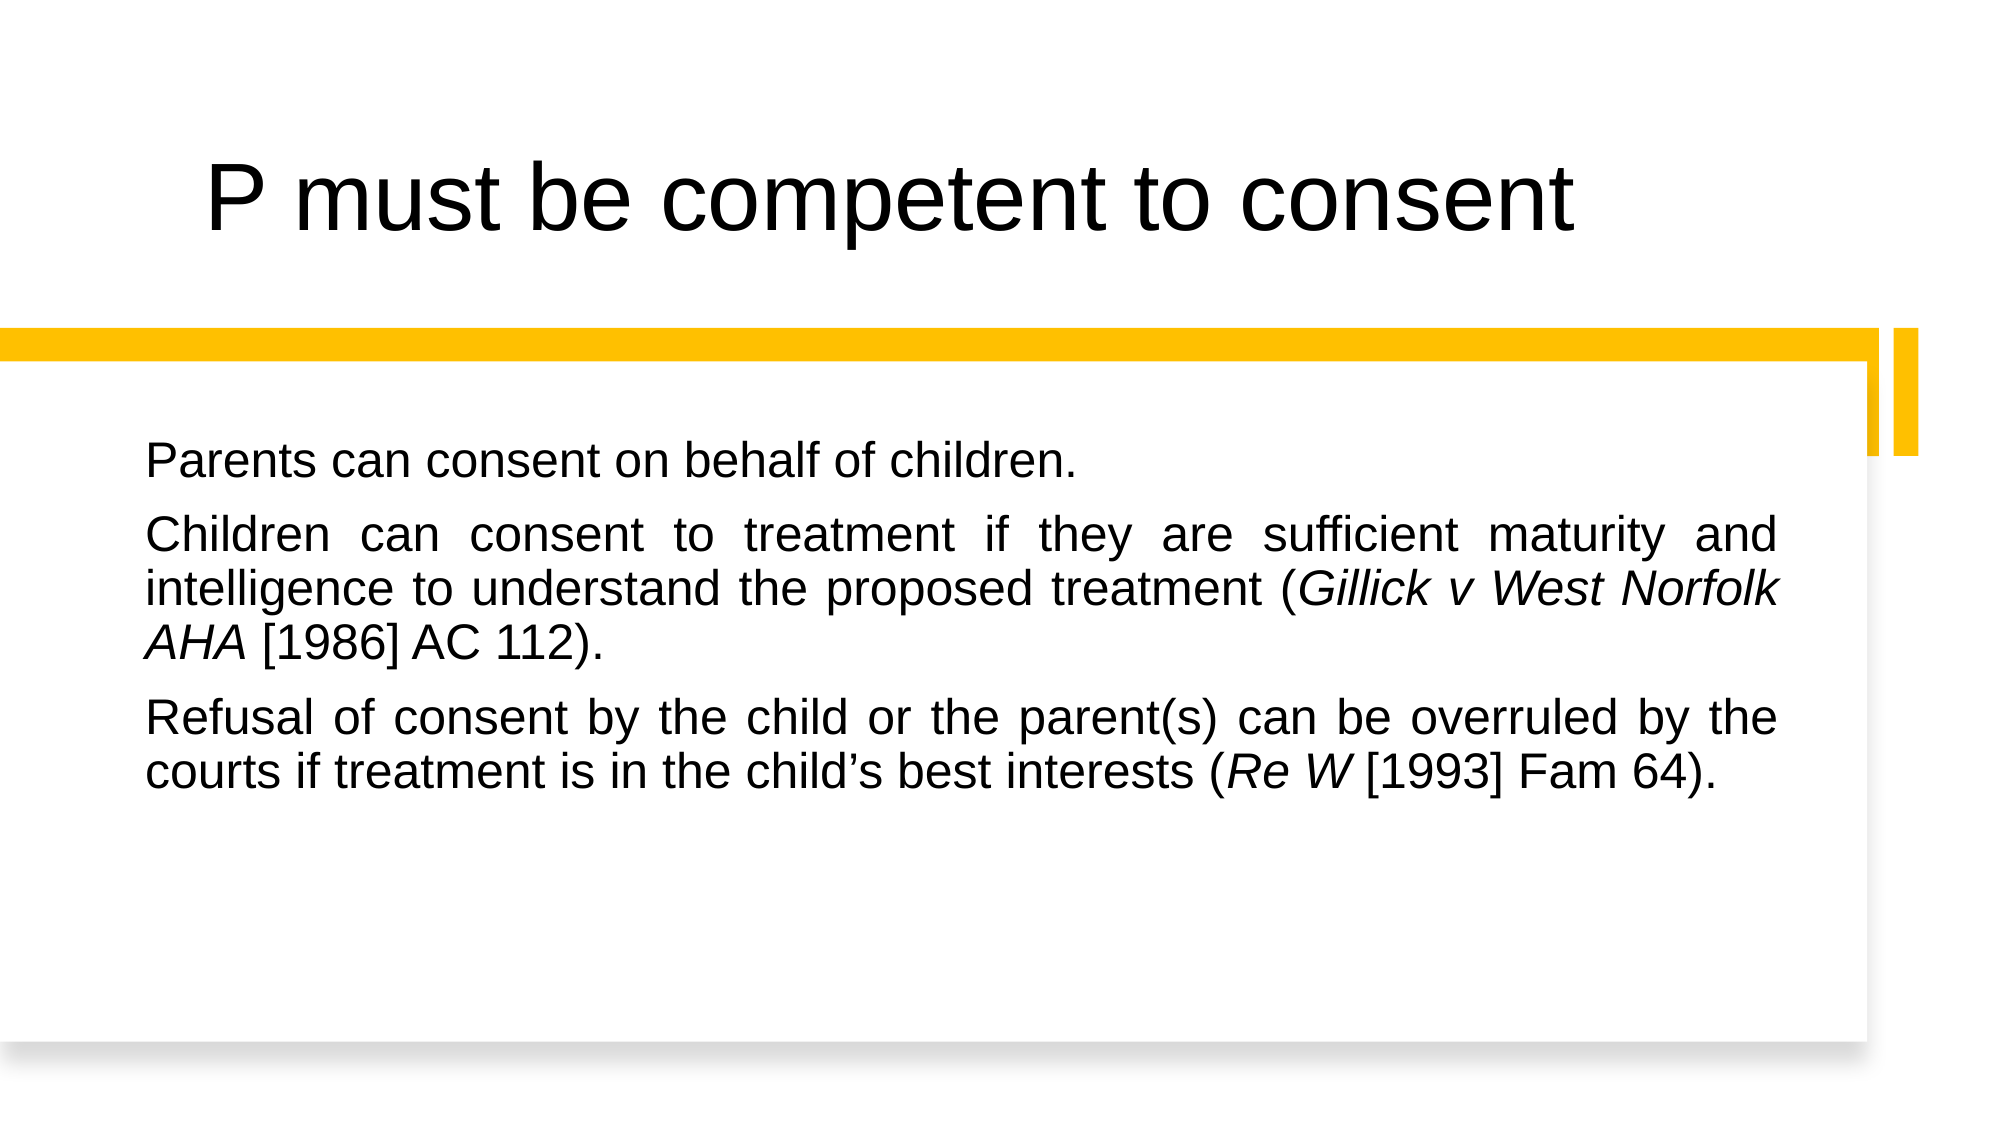

# P must be competent to consent

Parents can consent on behalf of children.
Children can consent to treatment if they are sufficient maturity and intelligence to understand the proposed treatment (Gillick v West Norfolk AHA [1986] AC 112).
Refusal of consent by the child or the parent(s) can be overruled by the courts if treatment is in the child’s best interests (Re W [1993] Fam 64).